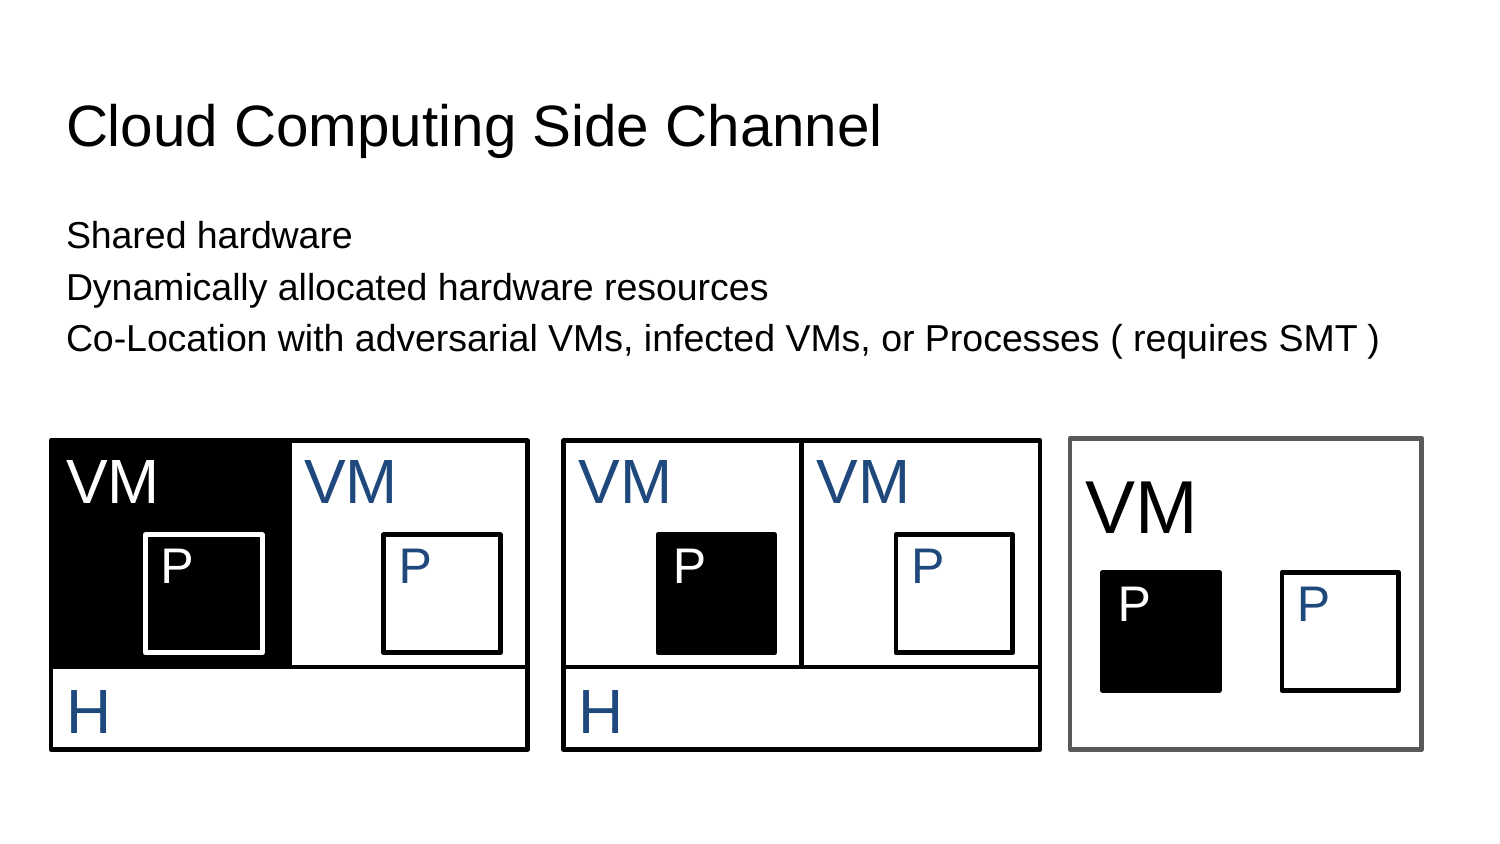

# Cloud Computing Side Channel
Shared hardware
Dynamically allocated hardware resources
Co-Location with adversarial VMs, infected VMs, or Processes ( requires SMT )
VM

VM

VM

VM

VM

P

P

P

P

P

P

H
H